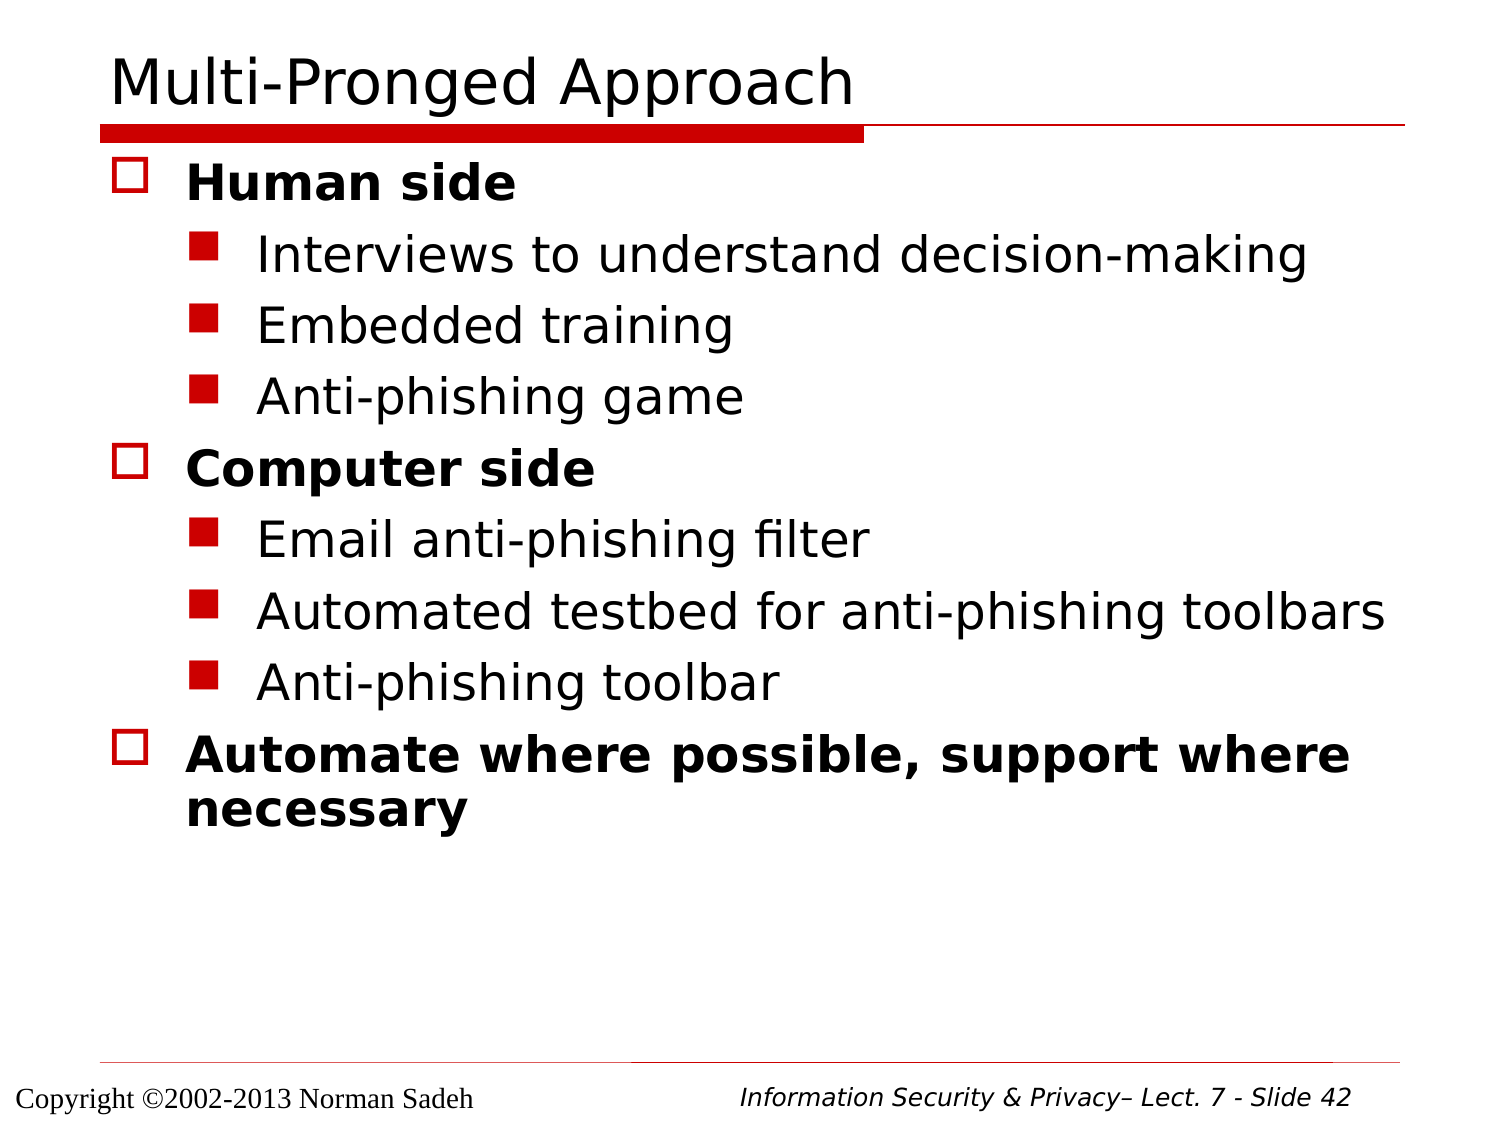

# Multi-Pronged Approach
Human side
Interviews to understand decision-making
Embedded training
Anti-phishing game
Computer side
Email anti-phishing filter
Automated testbed for anti-phishing toolbars
Anti-phishing toolbar
Automate where possible, support where necessary